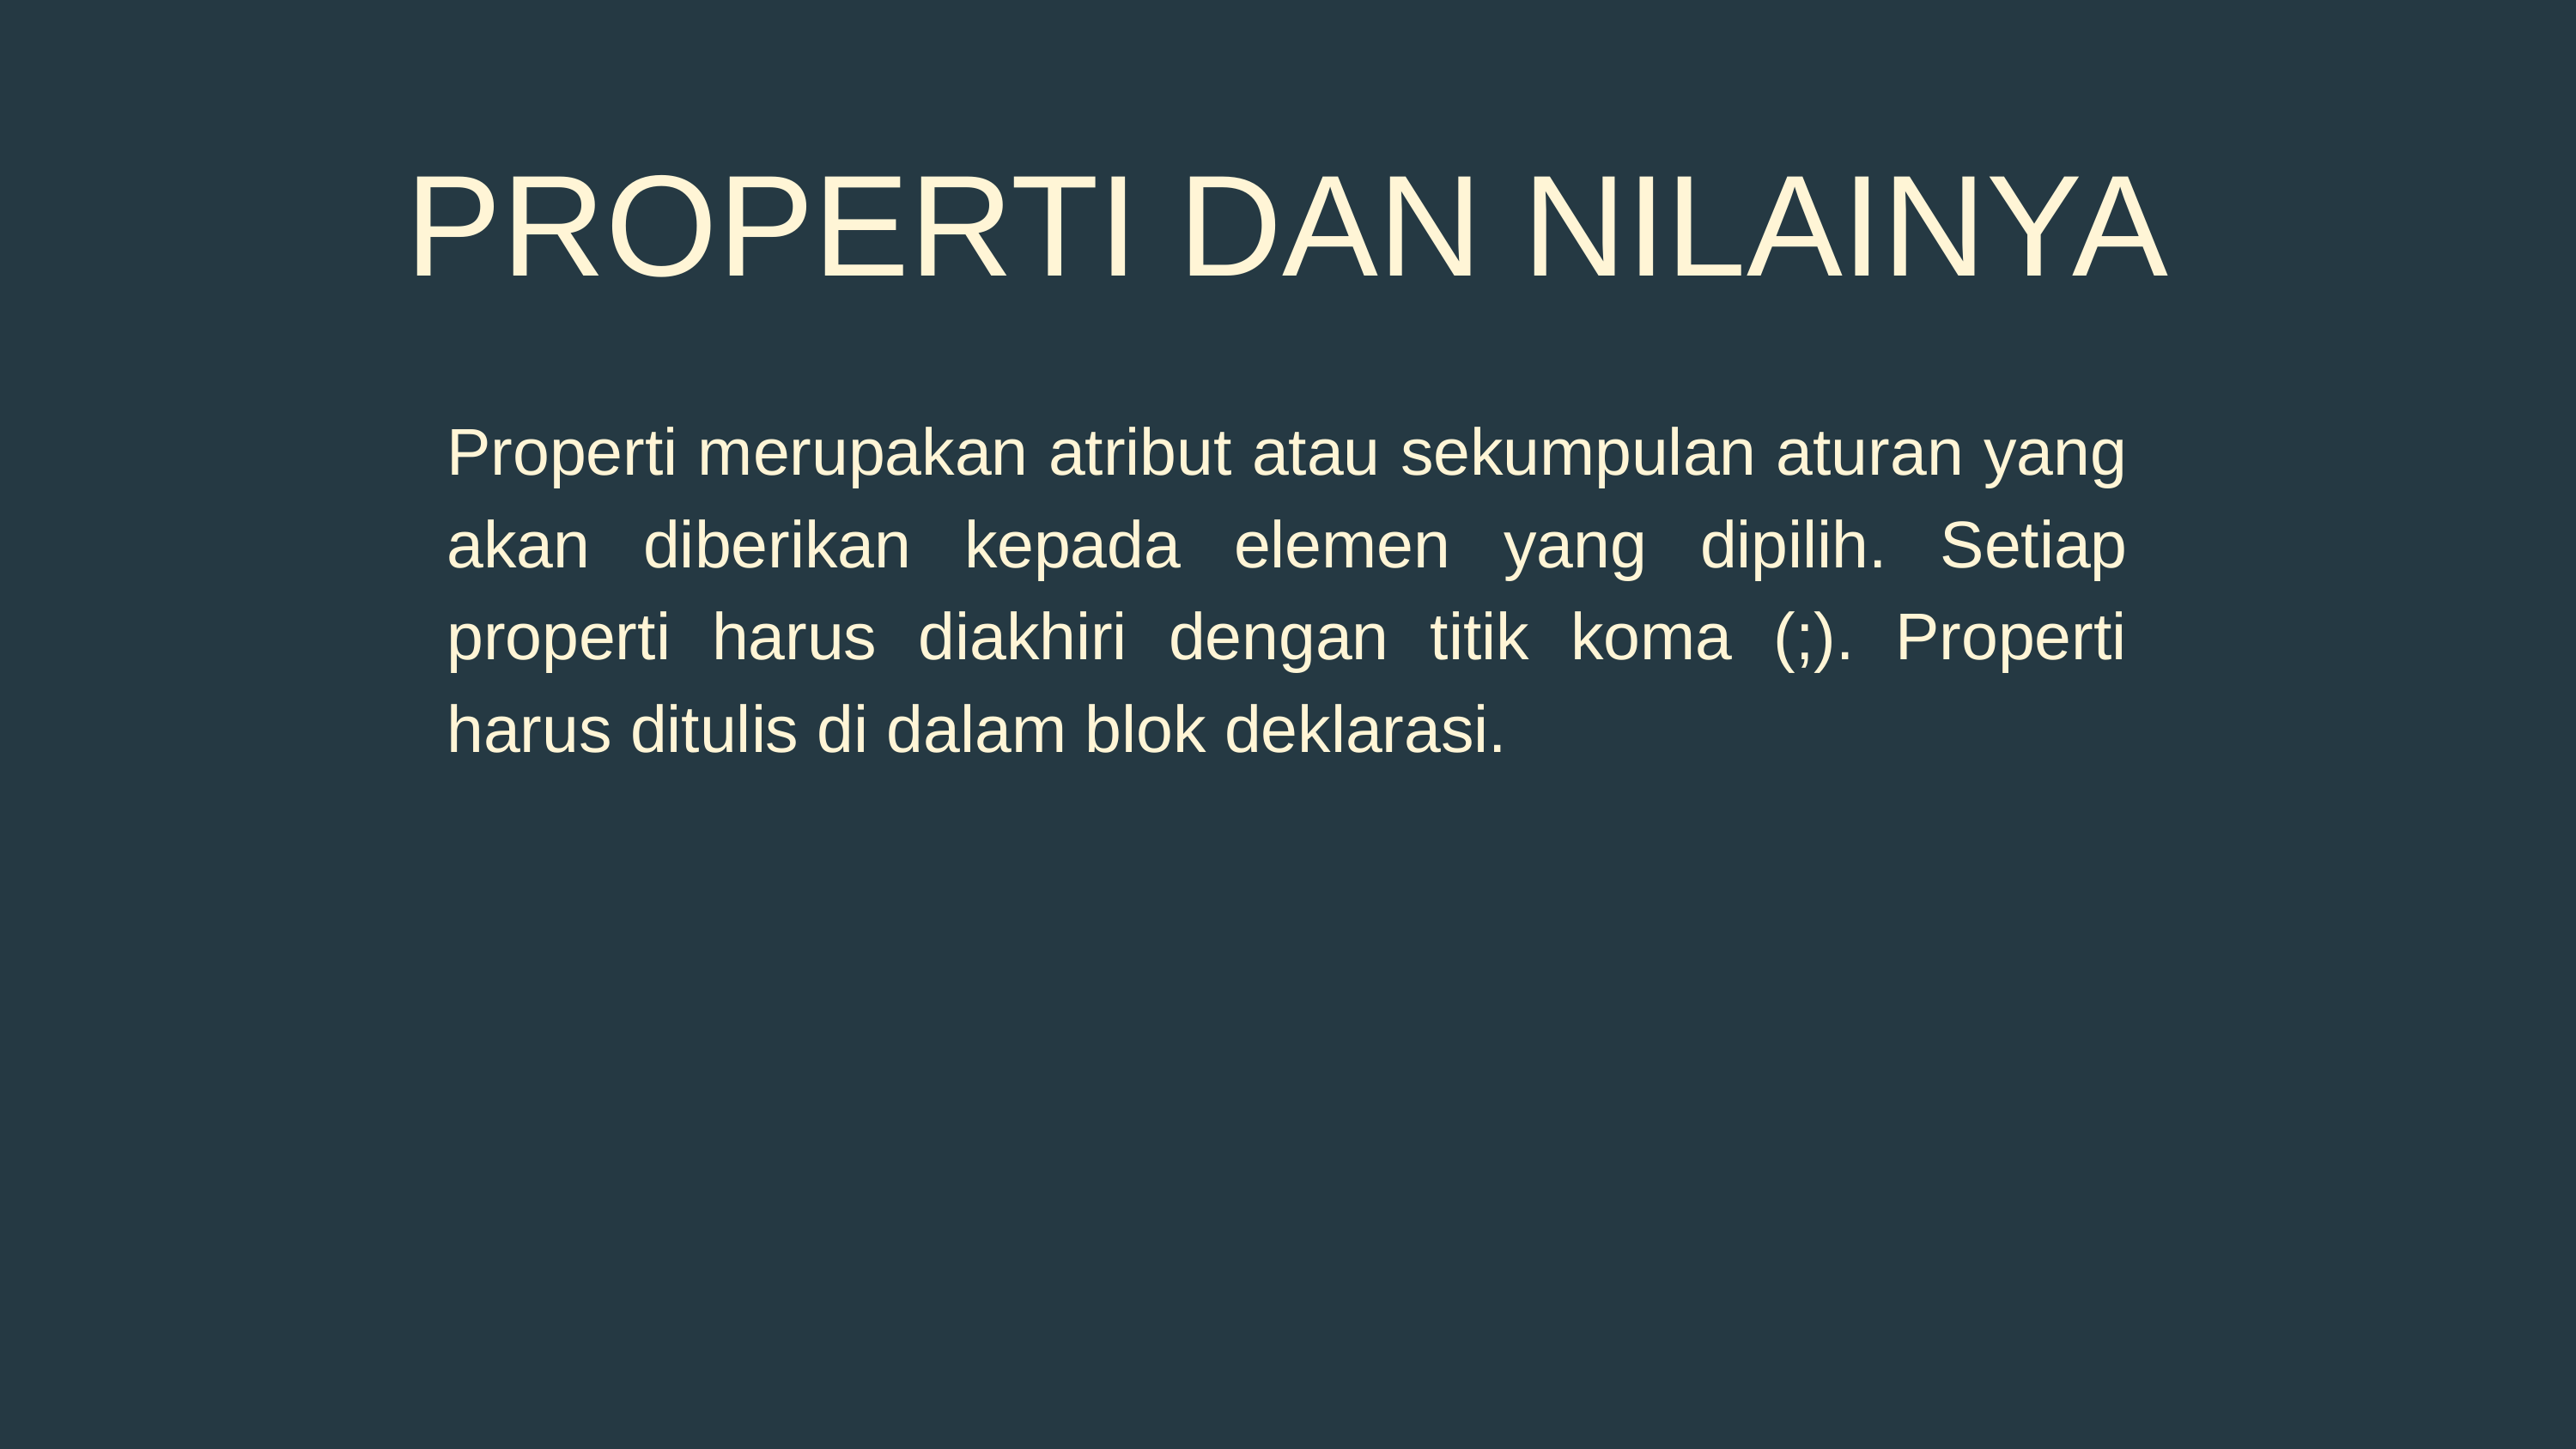

PROPERTI DAN NILAINYA
Properti merupakan atribut atau sekumpulan aturan yang akan diberikan kepada elemen yang dipilih. Setiap properti harus diakhiri dengan titik koma (;). Properti harus ditulis di dalam blok deklarasi.